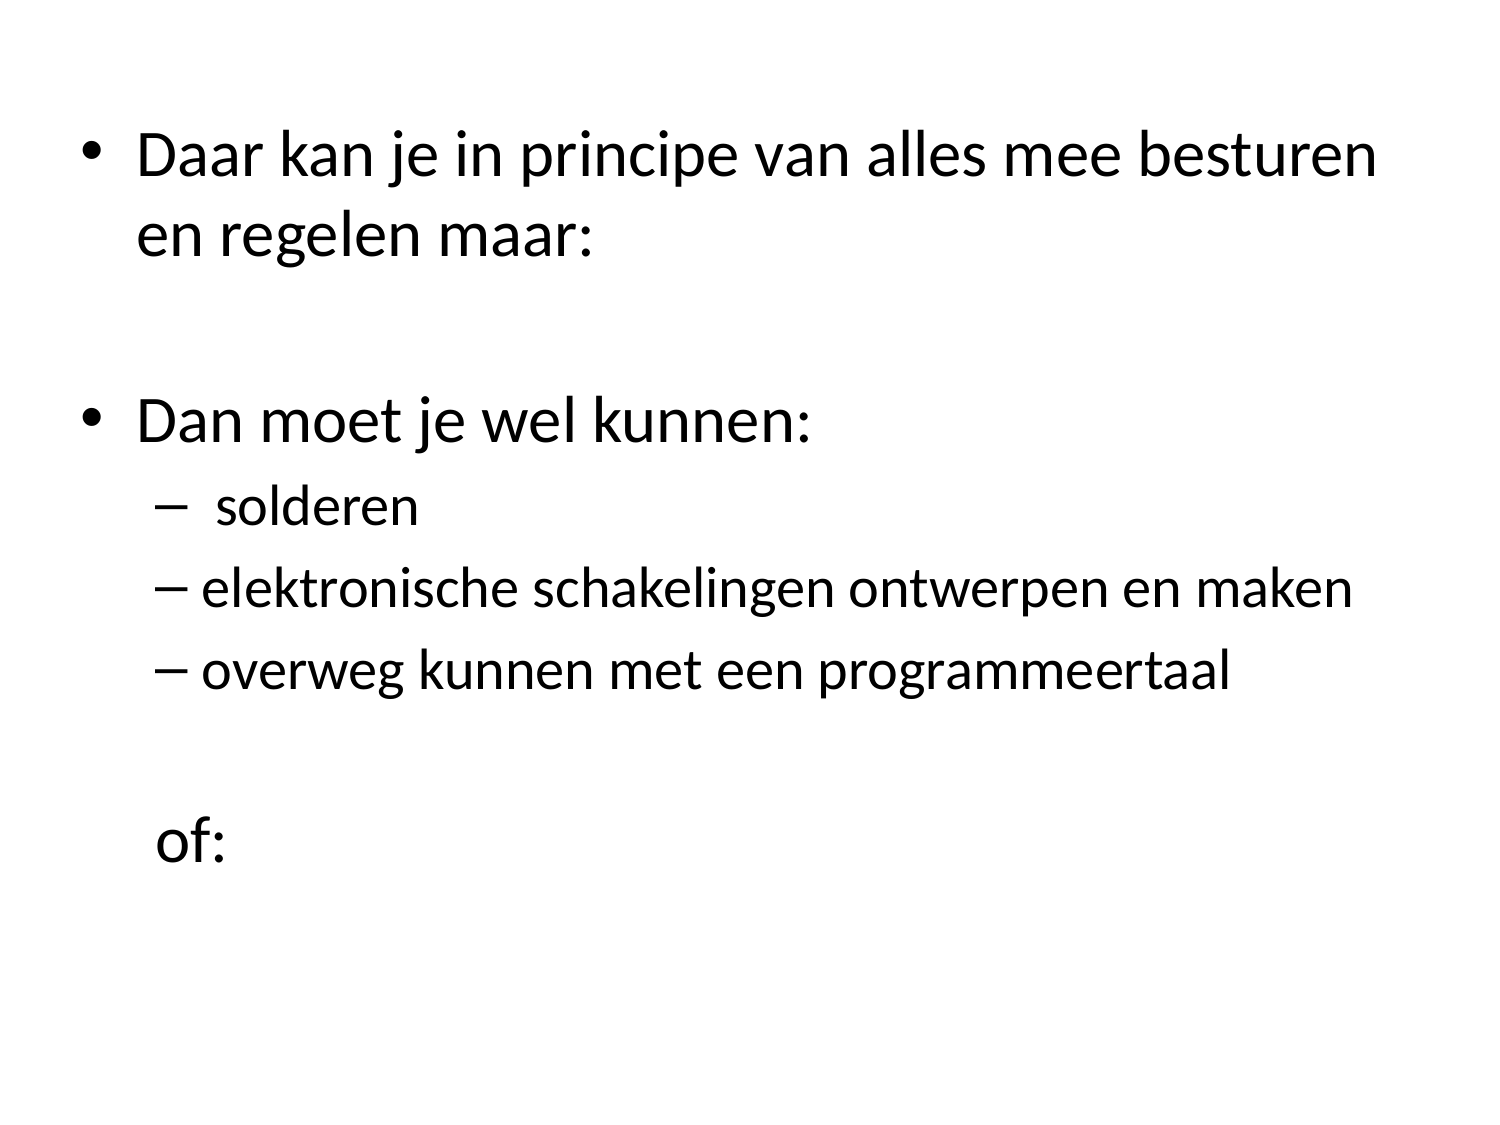

Daar kan je in principe van alles mee besturen en regelen maar:

Dan moet je wel kunnen:
 solderen
elektronische schakelingen ontwerpen en maken
overweg kunnen met een programmeertaal

of: